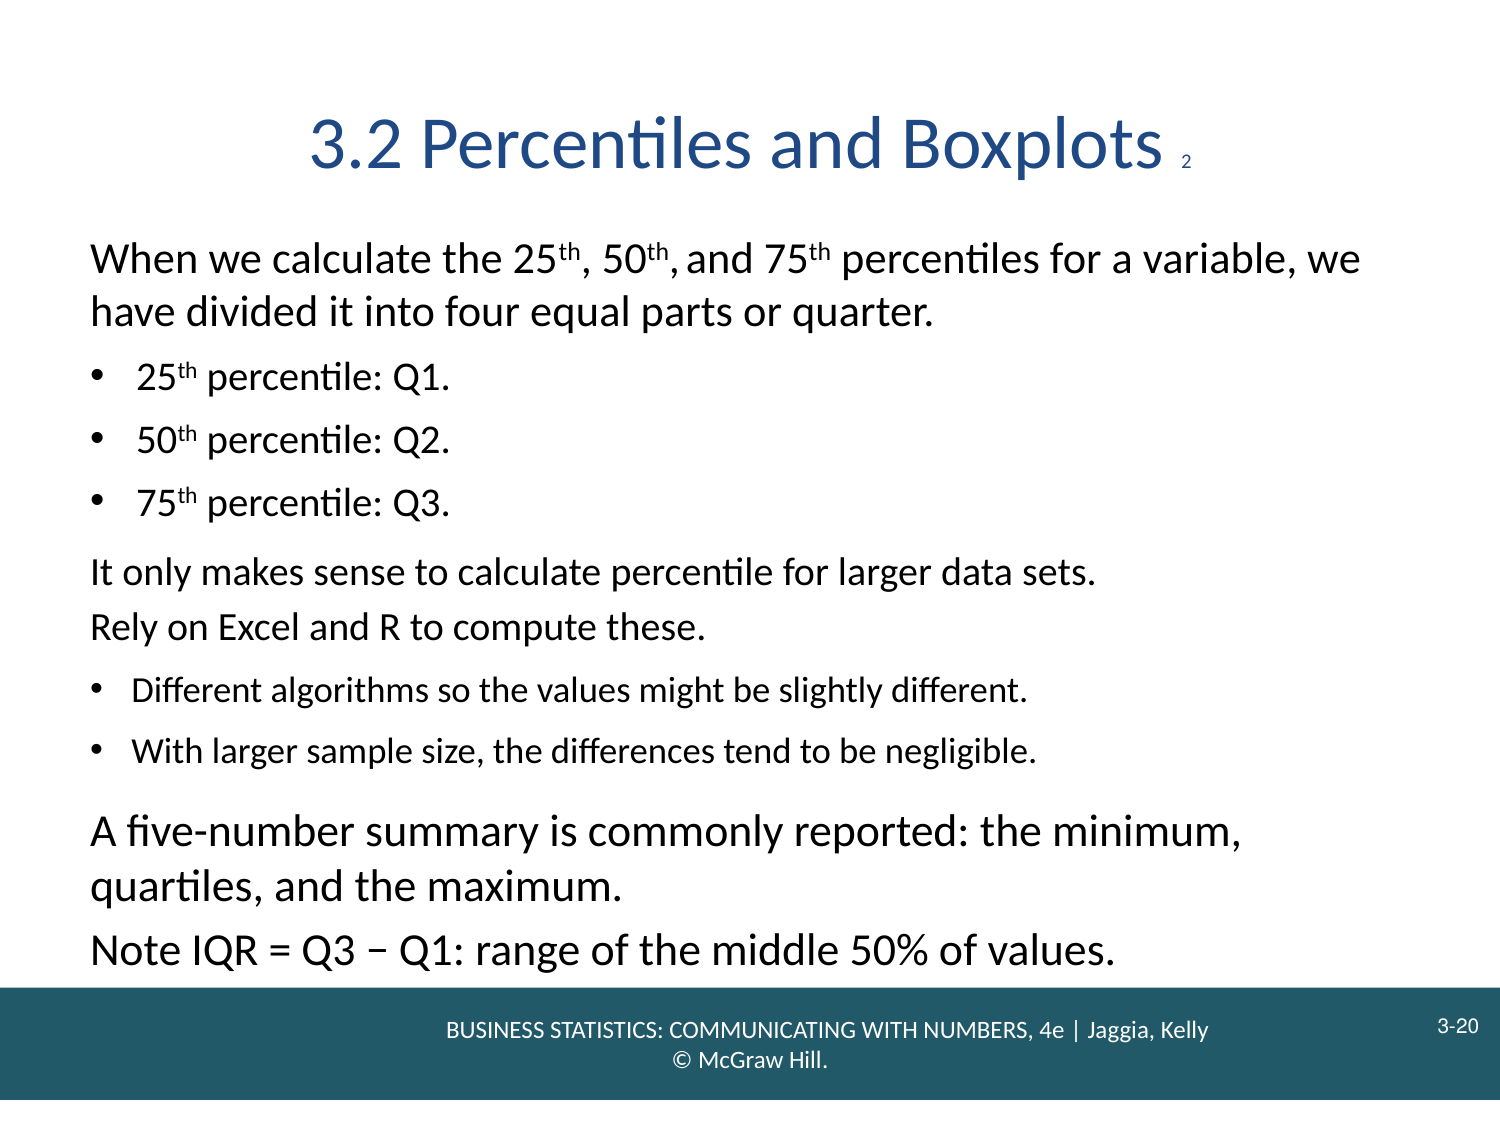

# 3.2 Percentiles and Boxplots 2
When we calculate the 25th, 50th, and 75th percentiles for a variable, we have divided it into four equal parts or quarter.
25th percentile: Q1.
50th percentile: Q2.
75th percentile: Q3.
It only makes sense to calculate percentile for larger data sets.
Rely on Excel and R to compute these.
Different algorithms so the values might be slightly different.
With larger sample size, the differences tend to be negligible.
A five-number summary is commonly reported: the minimum, quartiles, and the maximum.
Note IQR = Q3 − Q1: range of the middle 50% of values.